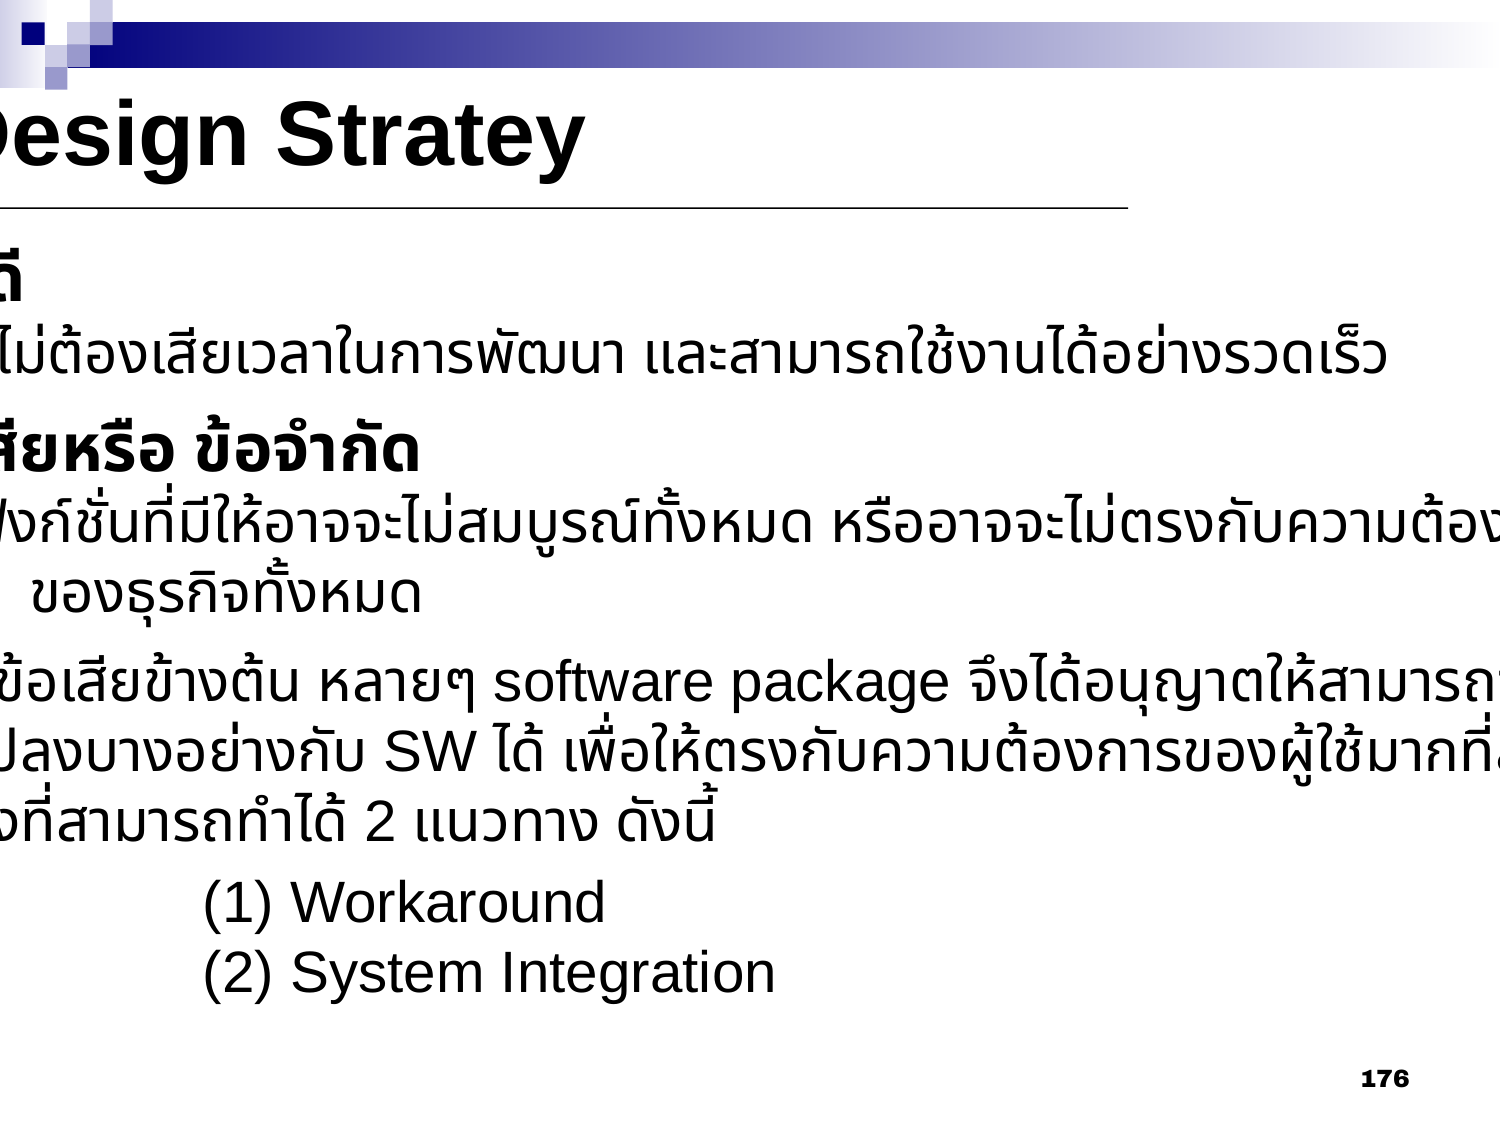

Design Stratey

ข้อดี
 ไม่ต้องเสียเวลาในการพัฒนา และสามารถใช้งานได้อย่างรวดเร็ว
ข้อเสียหรือ ข้อจำกัด
 ฟังก์ชั่นที่มีให้อาจจะไม่สมบูรณ์ทั้งหมด หรืออาจจะไม่ตรงกับความต้องการ
     ของธุรกิจทั้งหมด
       จากข้อเสียข้างต้น หลายๆ software package จึงได้อนุญาตให้สามารถจัดการหรือ
เปลี่ยนแปลงบางอย่างกับ SW ได้ เพื่อให้ตรงกับความต้องการของผู้ใช้มากที่สุด โดย
มีแนวทางที่สามารถทำได้ 2 แนวทาง ดังนี้
       (1) Workaround
       (2) System Integration

176